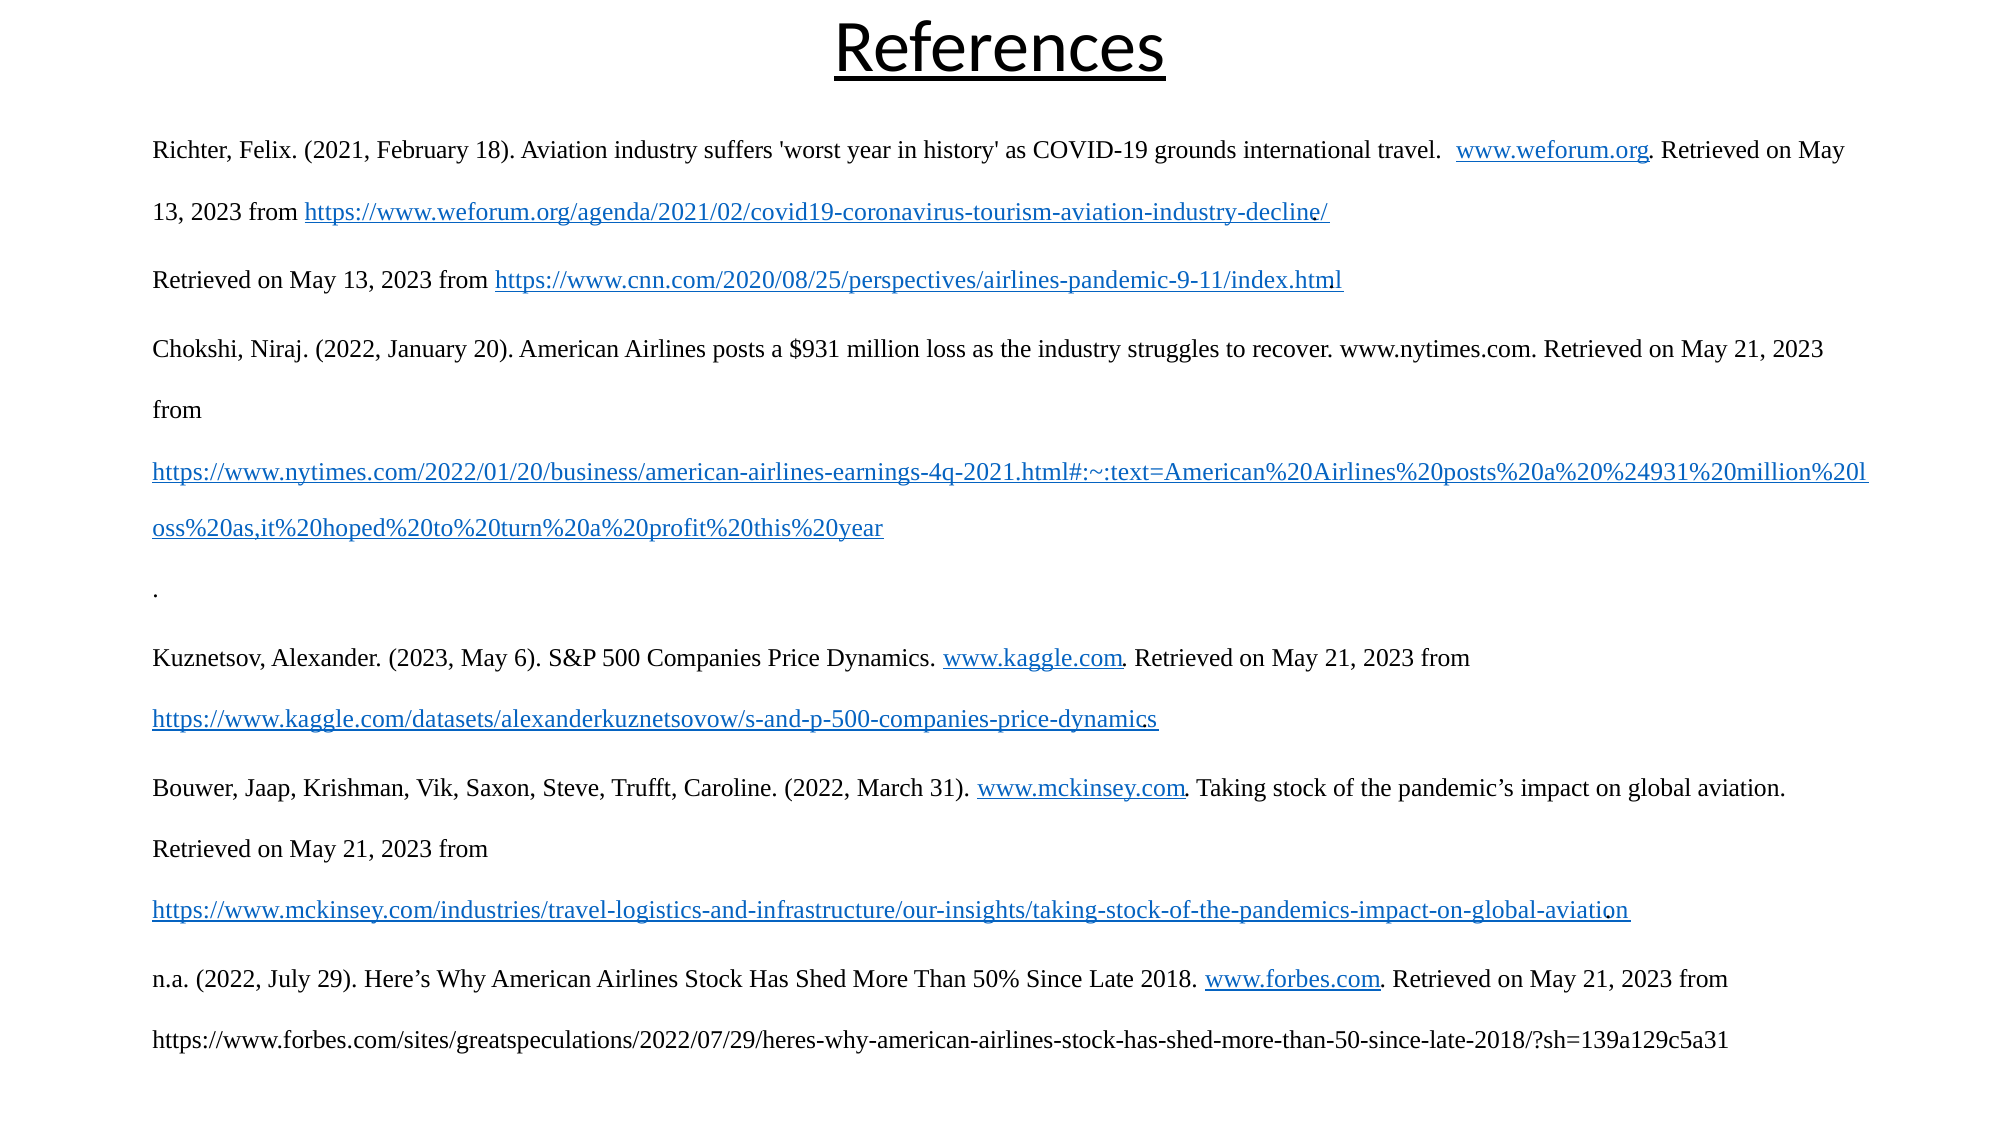

# References
Richter, Felix. (2021, February 18). Aviation industry suffers 'worst year in history' as COVID-19 grounds international travel.  www.weforum.org. Retrieved on May 13, 2023 from https://www.weforum.org/agenda/2021/02/covid19-coronavirus-tourism-aviation-industry-decline/.
Retrieved on May 13, 2023 from https://www.cnn.com/2020/08/25/perspectives/airlines-pandemic-9-11/index.html.
Chokshi, Niraj. (2022, January 20). American Airlines posts a $931 million loss as the industry struggles to recover. www.nytimes.com. Retrieved on May 21, 2023 from https://www.nytimes.com/2022/01/20/business/american-airlines-earnings-4q-2021.html#:~:text=American%20Airlines%20posts%20a%20%24931%20million%20loss%20as,it%20hoped%20to%20turn%20a%20profit%20this%20year.
Kuznetsov, Alexander. (2023, May 6). S&P 500 Companies Price Dynamics. www.kaggle.com. Retrieved on May 21, 2023 from https://www.kaggle.com/datasets/alexanderkuznetsovow/s-and-p-500-companies-price-dynamics.
Bouwer, Jaap, Krishman, Vik, Saxon, Steve, Trufft, Caroline. (2022, March 31). www.mckinsey.com. Taking stock of the pandemic’s impact on global aviation. Retrieved on May 21, 2023 from https://www.mckinsey.com/industries/travel-logistics-and-infrastructure/our-insights/taking-stock-of-the-pandemics-impact-on-global-aviation.
n.a. (2022, July 29). Here’s Why American Airlines Stock Has Shed More Than 50% Since Late 2018. www.forbes.com. Retrieved on May 21, 2023 from https://www.forbes.com/sites/greatspeculations/2022/07/29/heres-why-american-airlines-stock-has-shed-more-than-50-since-late-2018/?sh=139a129c5a31